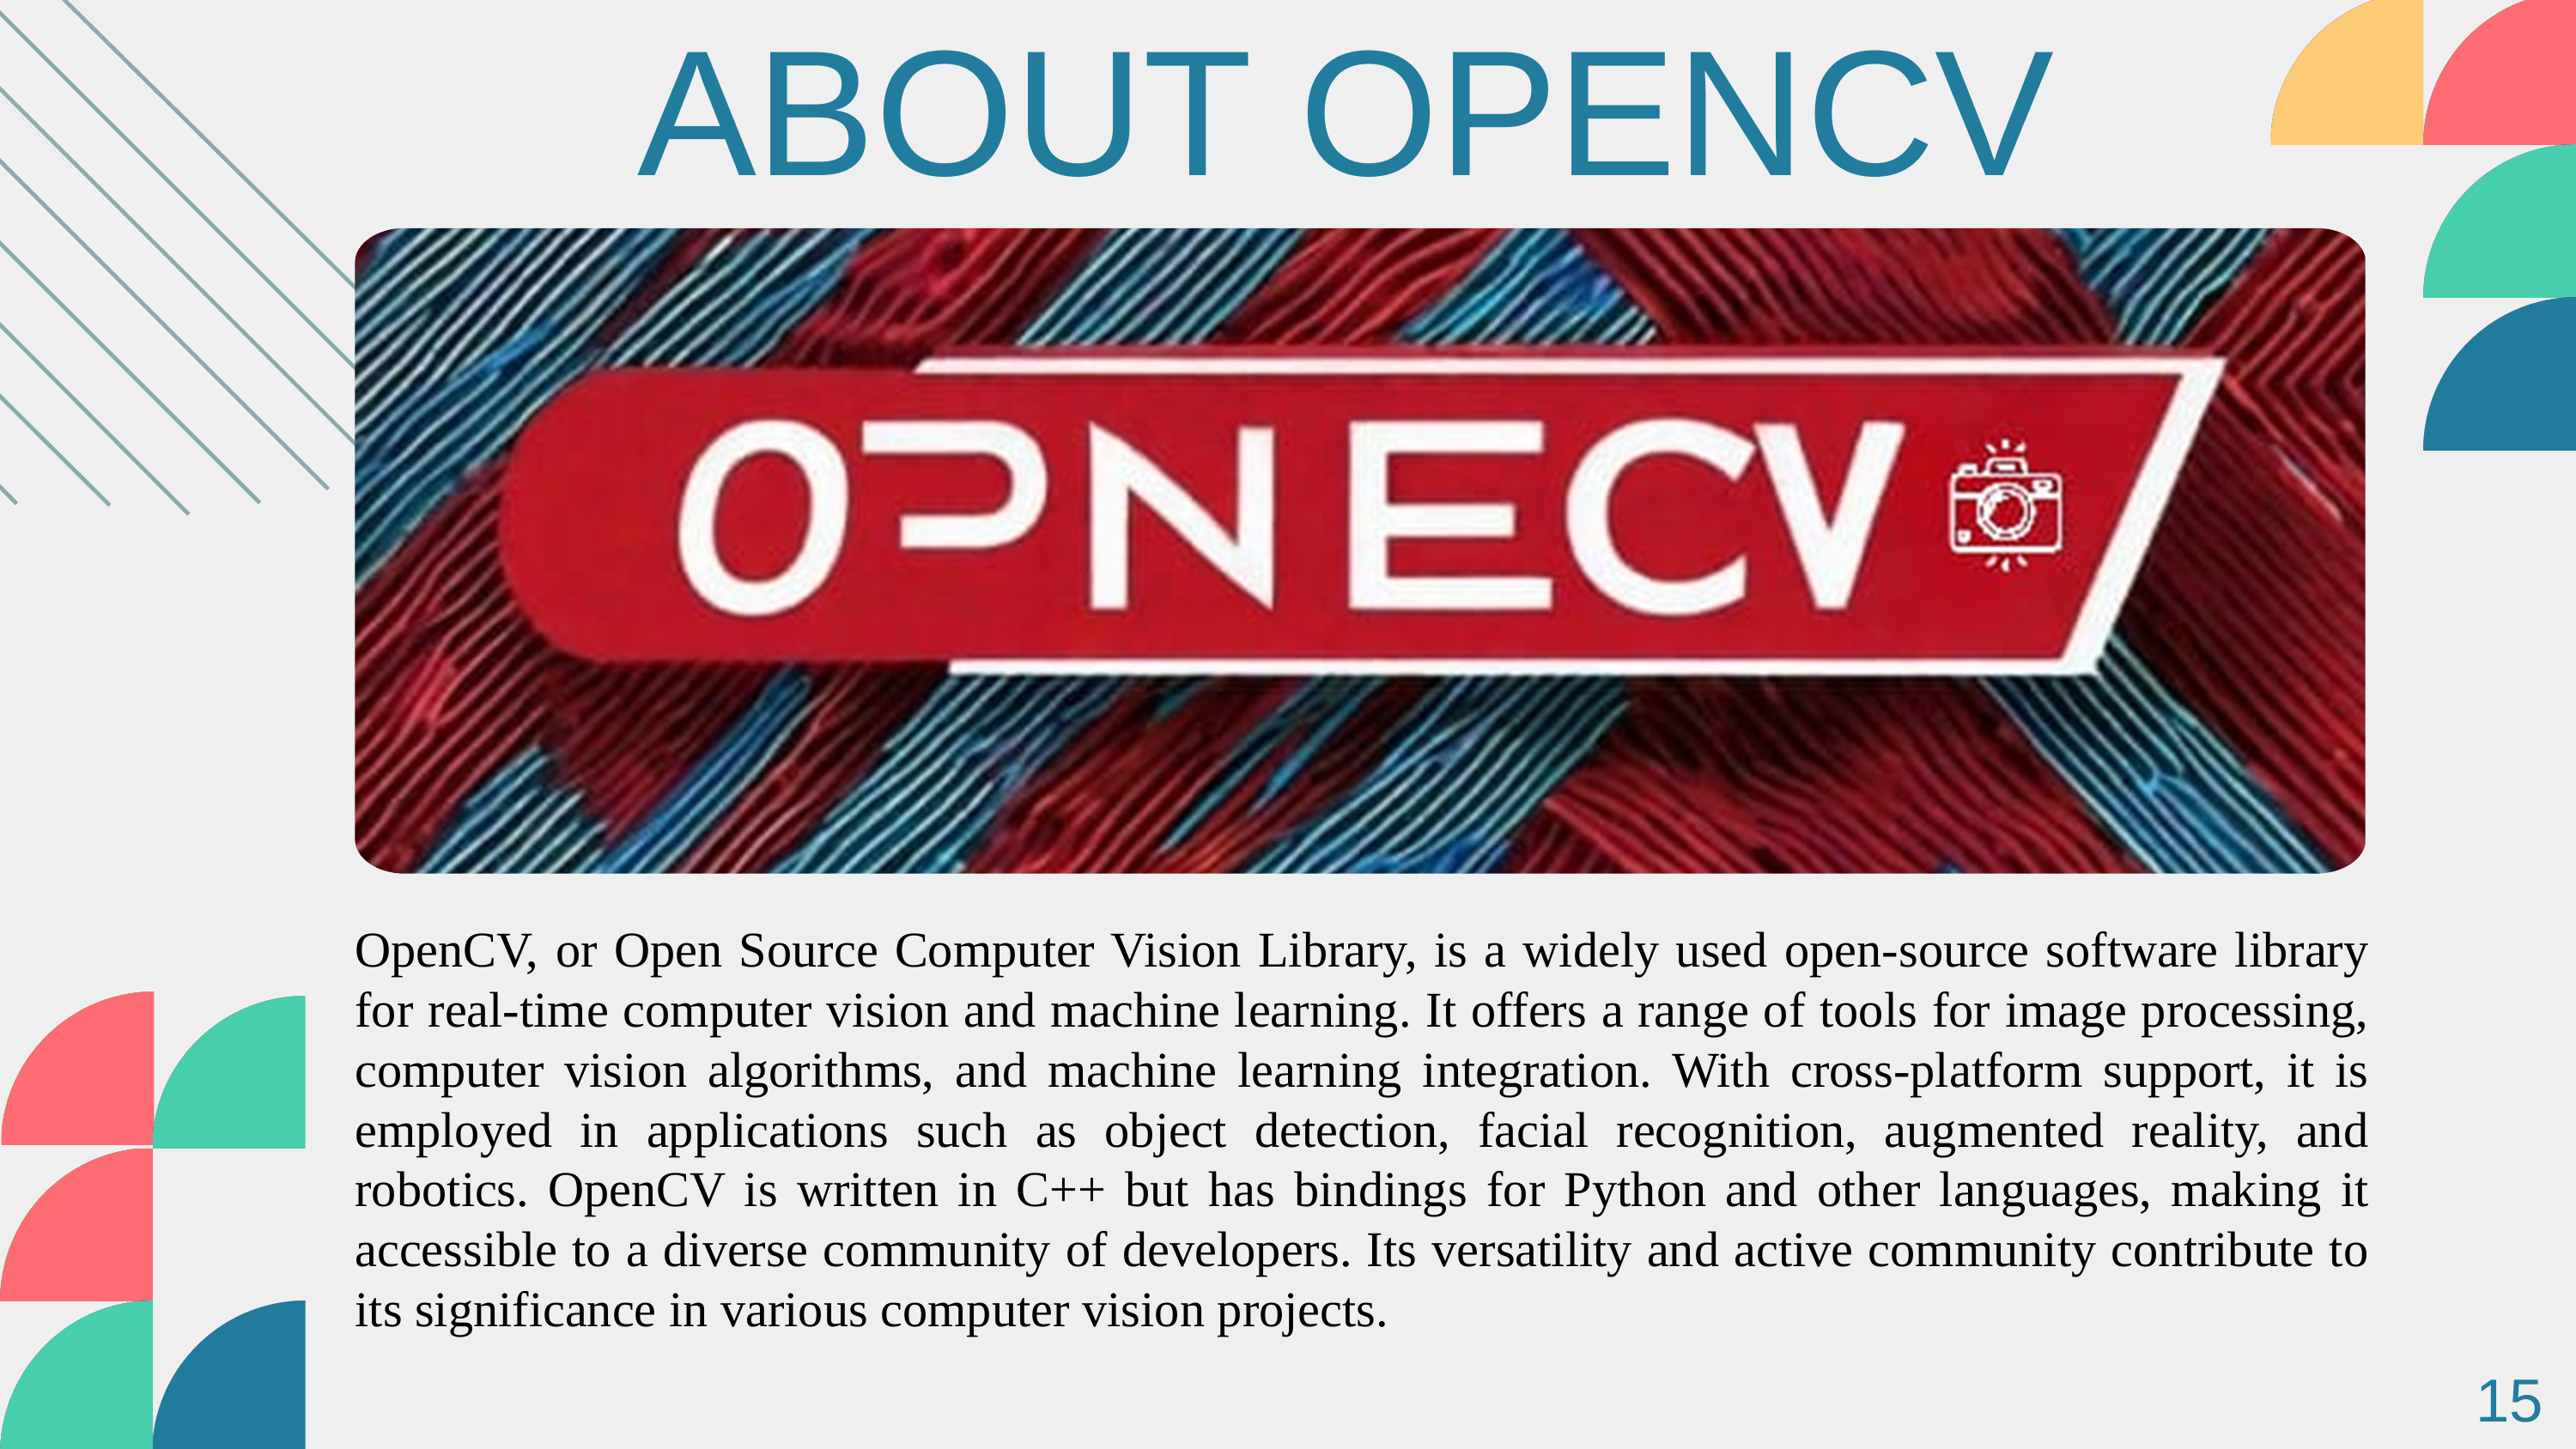

ABOUT OPENCV

OpenCV, or Open Source Computer Vision Library, is a widely used open-source software library for real-time computer vision and machine learning. It offers a range of tools for image processing, computer vision algorithms, and machine learning integration. With cross-platform support, it is employed in applications such as object detection, facial recognition, augmented reality, and robotics. OpenCV is written in C++ but has bindings for Python and other languages, making it accessible to a diverse community of developers. Its versatility and active community contribute to its significance in various computer vision projects.

15